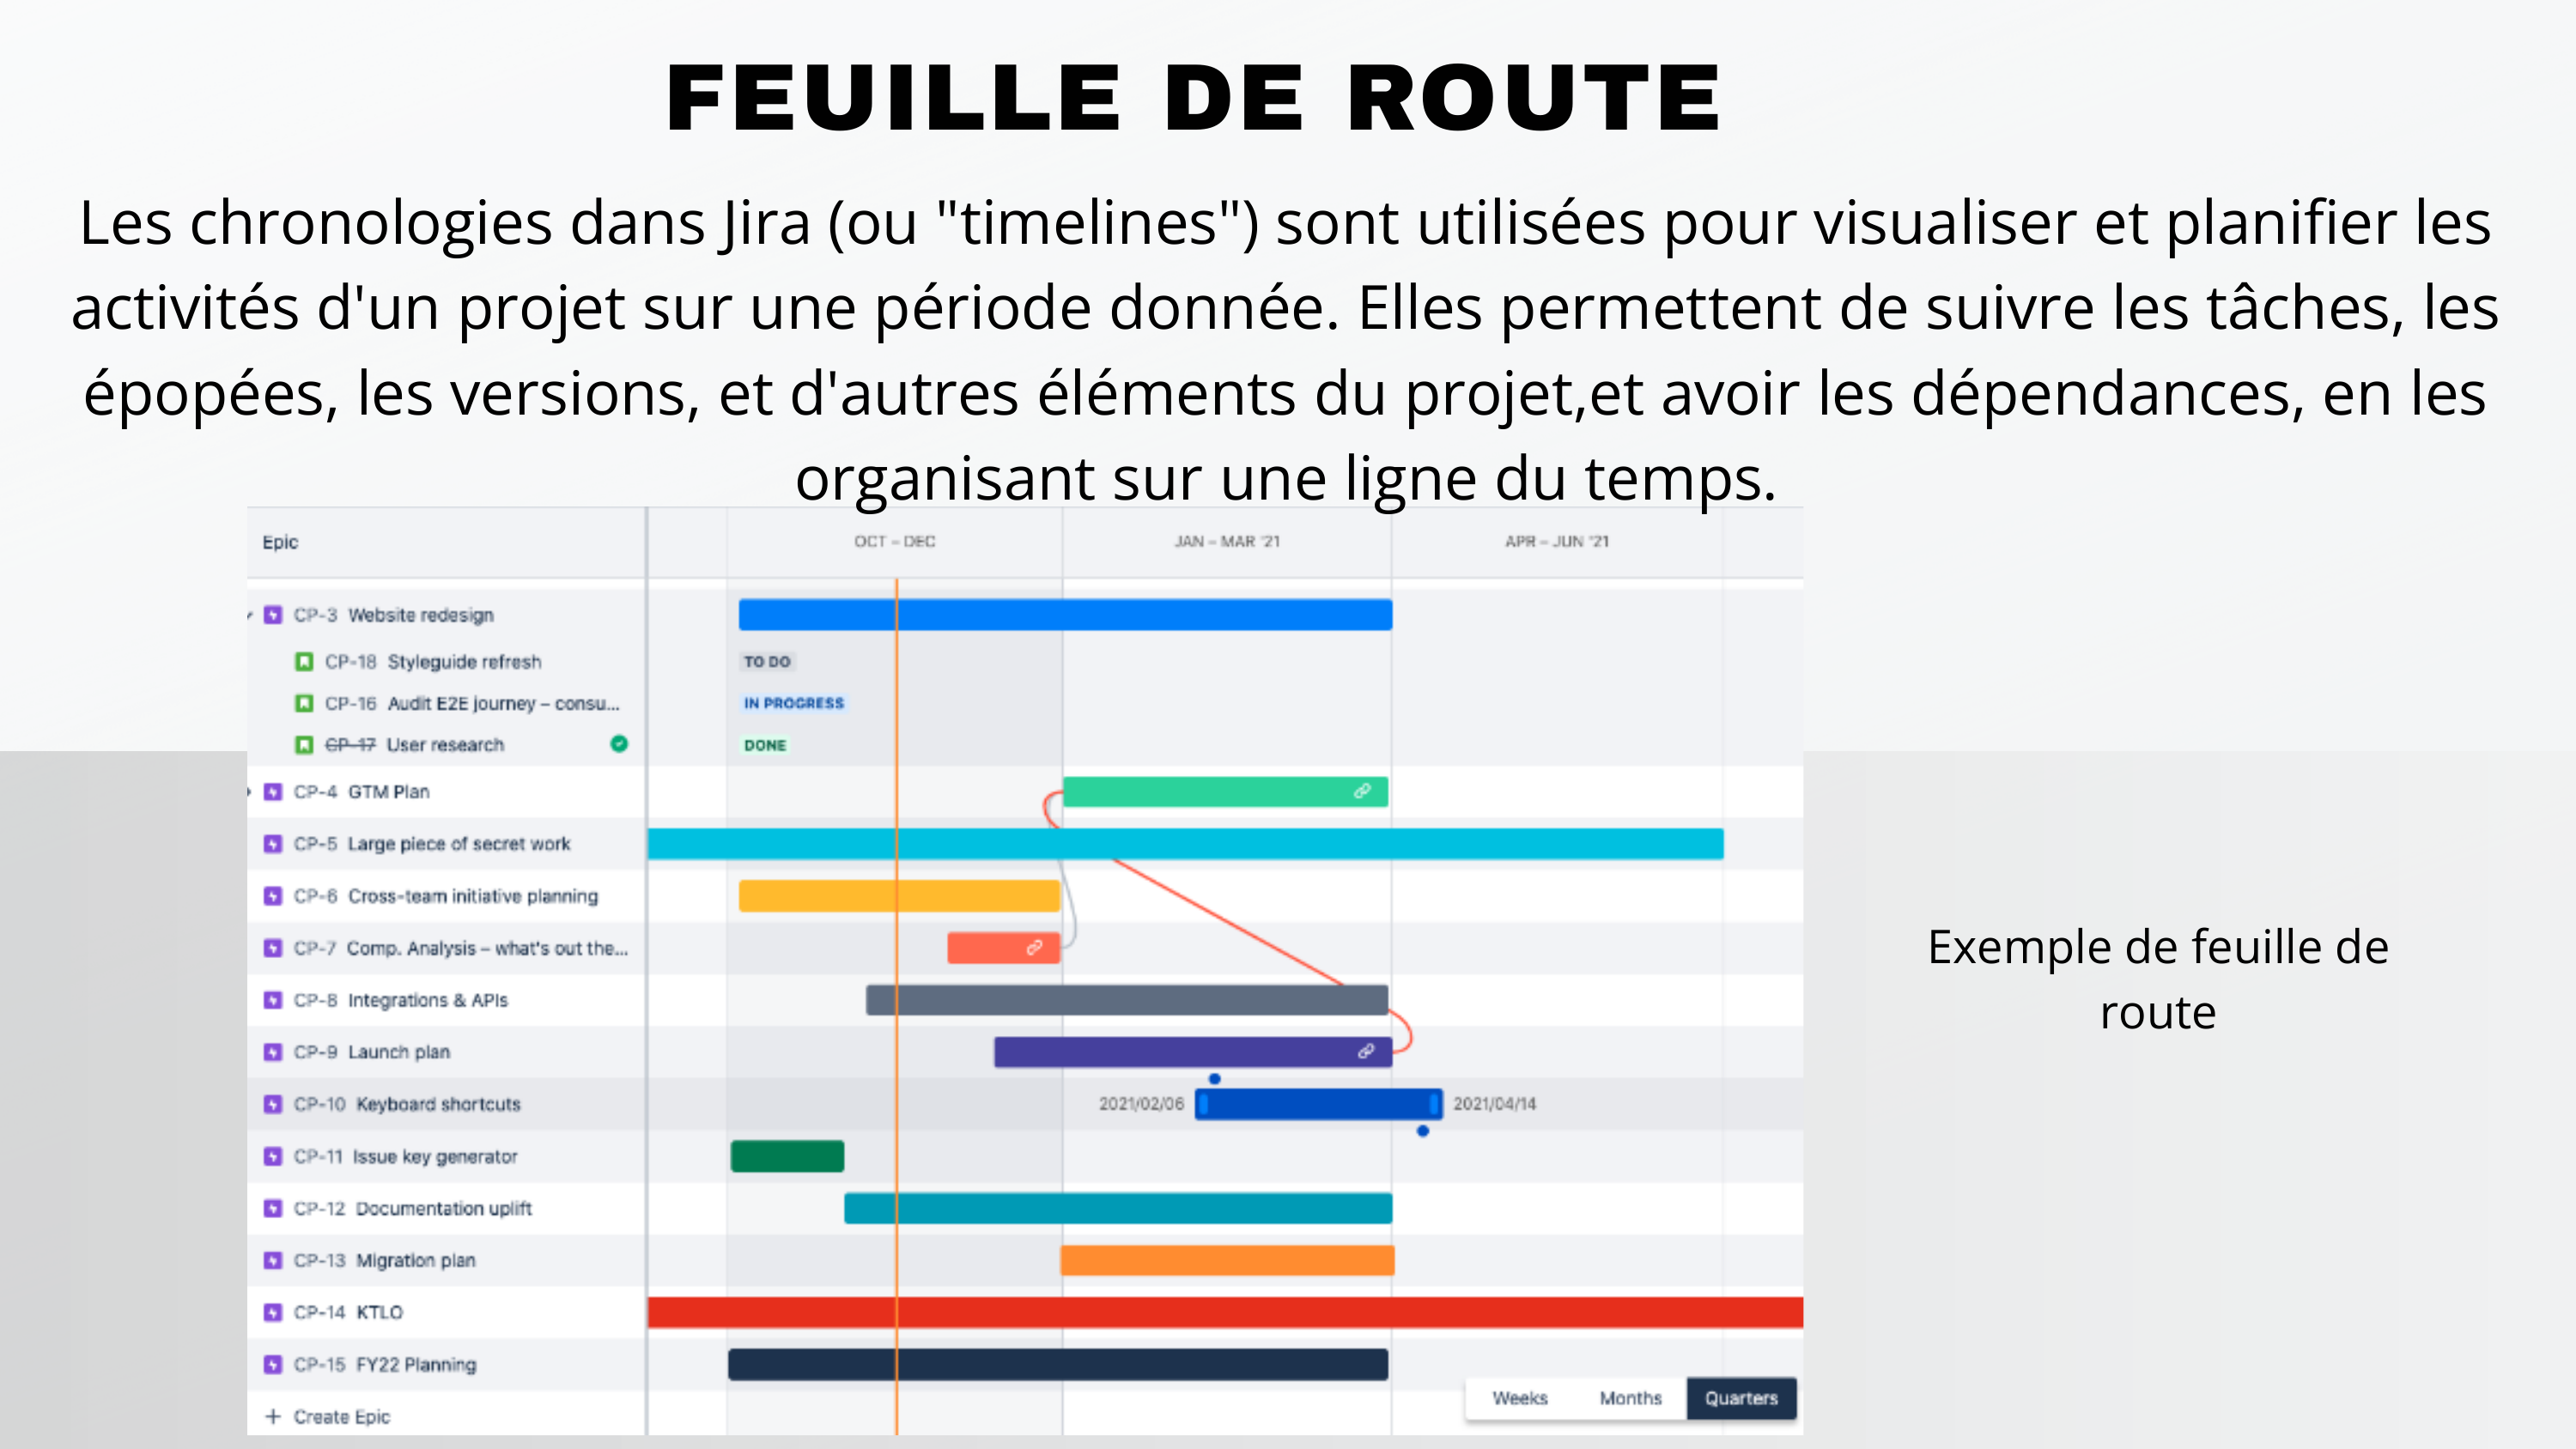

FEUILLE DE ROUTE
Les chronologies dans Jira (ou "timelines") sont utilisées pour visualiser et planifier les activités d'un projet sur une période donnée. Elles permettent de suivre les tâches, les épopées, les versions, et d'autres éléments du projet,et avoir les dépendances, en les organisant sur une ligne du temps.

Exemple de feuille de route